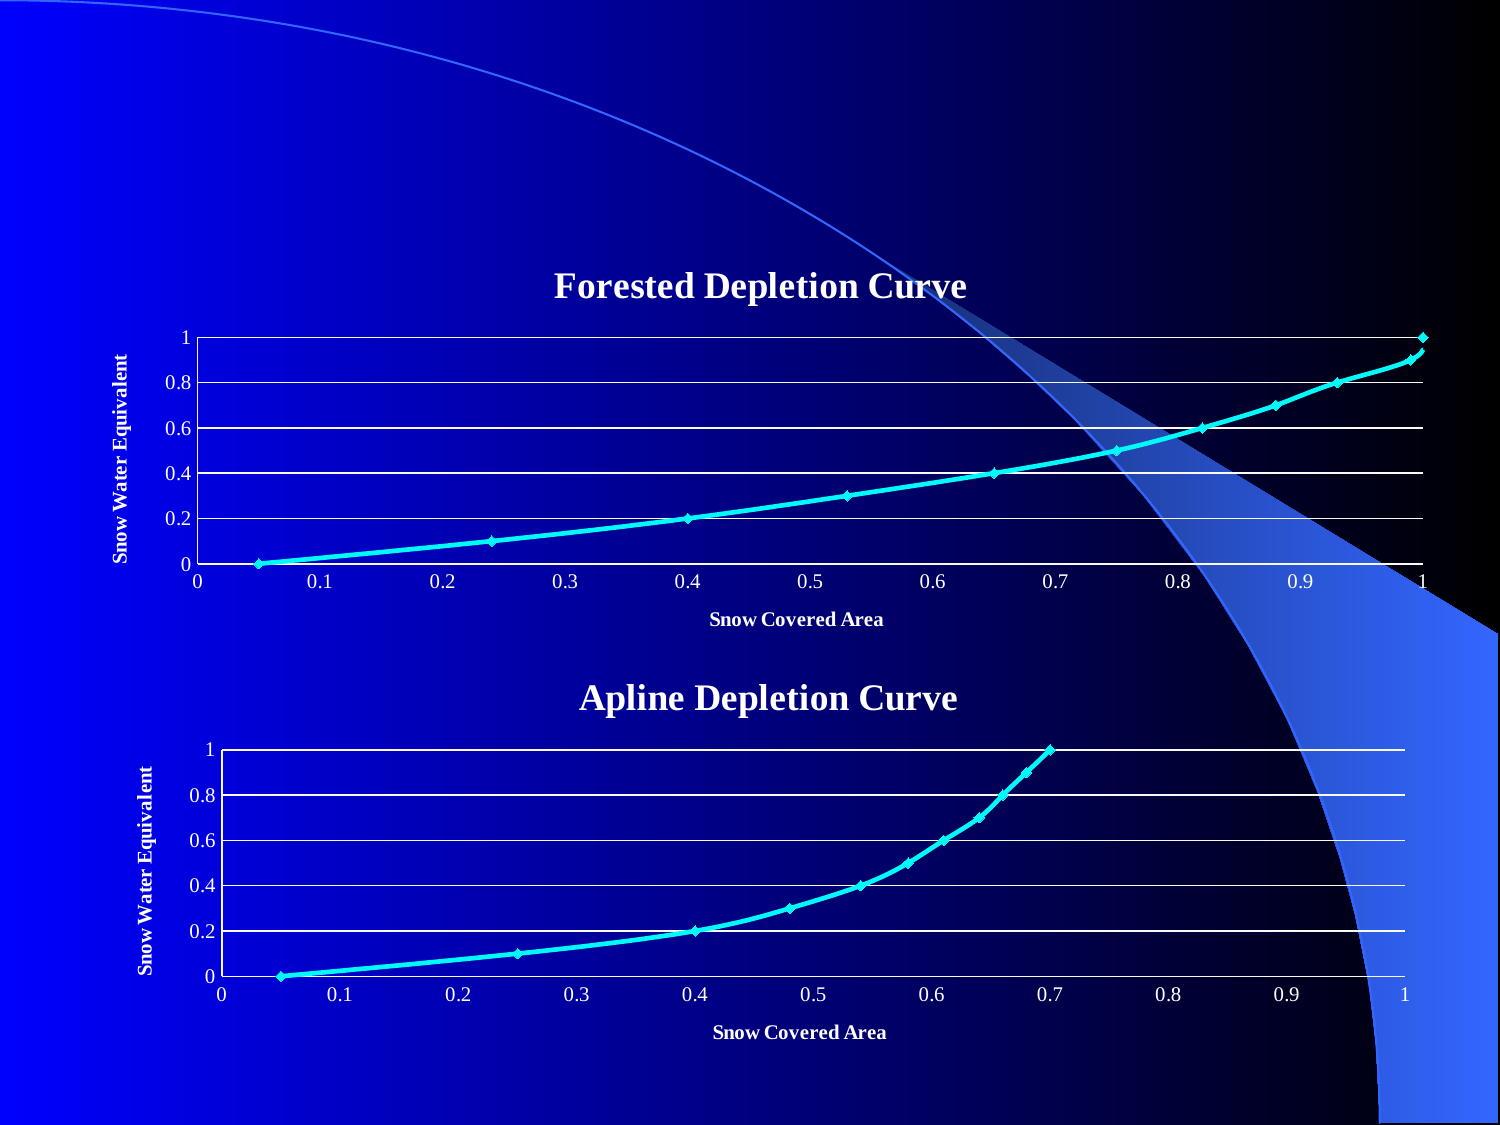

#

### Chart: Forested Depletion Curve

| Category | SWE |
|---|---|

### Chart: Apline Depletion Curve

| Category |  |
|---|---|